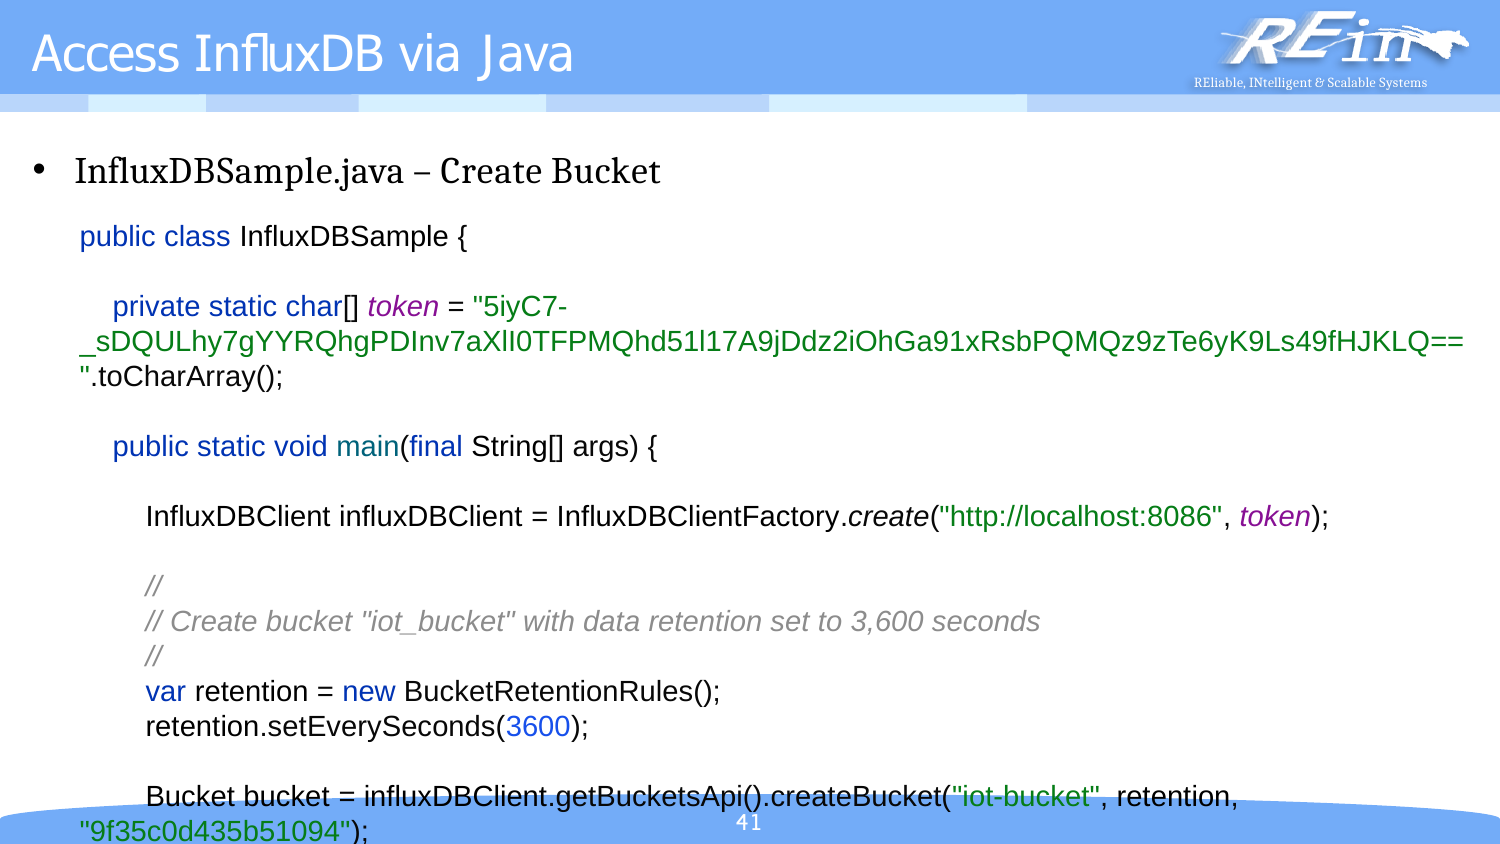

# Access InfluxDB via Java
InfluxDBSample.java – Create Bucket
public class InfluxDBSample {
    private static char[] token = "5iyC7-_sDQULhy7gYYRQhgPDInv7aXlI0TFPMQhd51l17A9jDdz2iOhGa91xRsbPQMQz9zTe6yK9Ls49fHJKLQ==".toCharArray();
    public static void main(final String[] args) {
        InfluxDBClient influxDBClient = InfluxDBClientFactory.create("http://localhost:8086", token);
        //
        // Create bucket "iot_bucket" with data retention set to 3,600 seconds
        //
        var retention = new BucketRetentionRules();
        retention.setEverySeconds(3600);
        Bucket bucket = influxDBClient.getBucketsApi().createBucket("iot-bucket", retention, "9f35c0d435b51094");
41